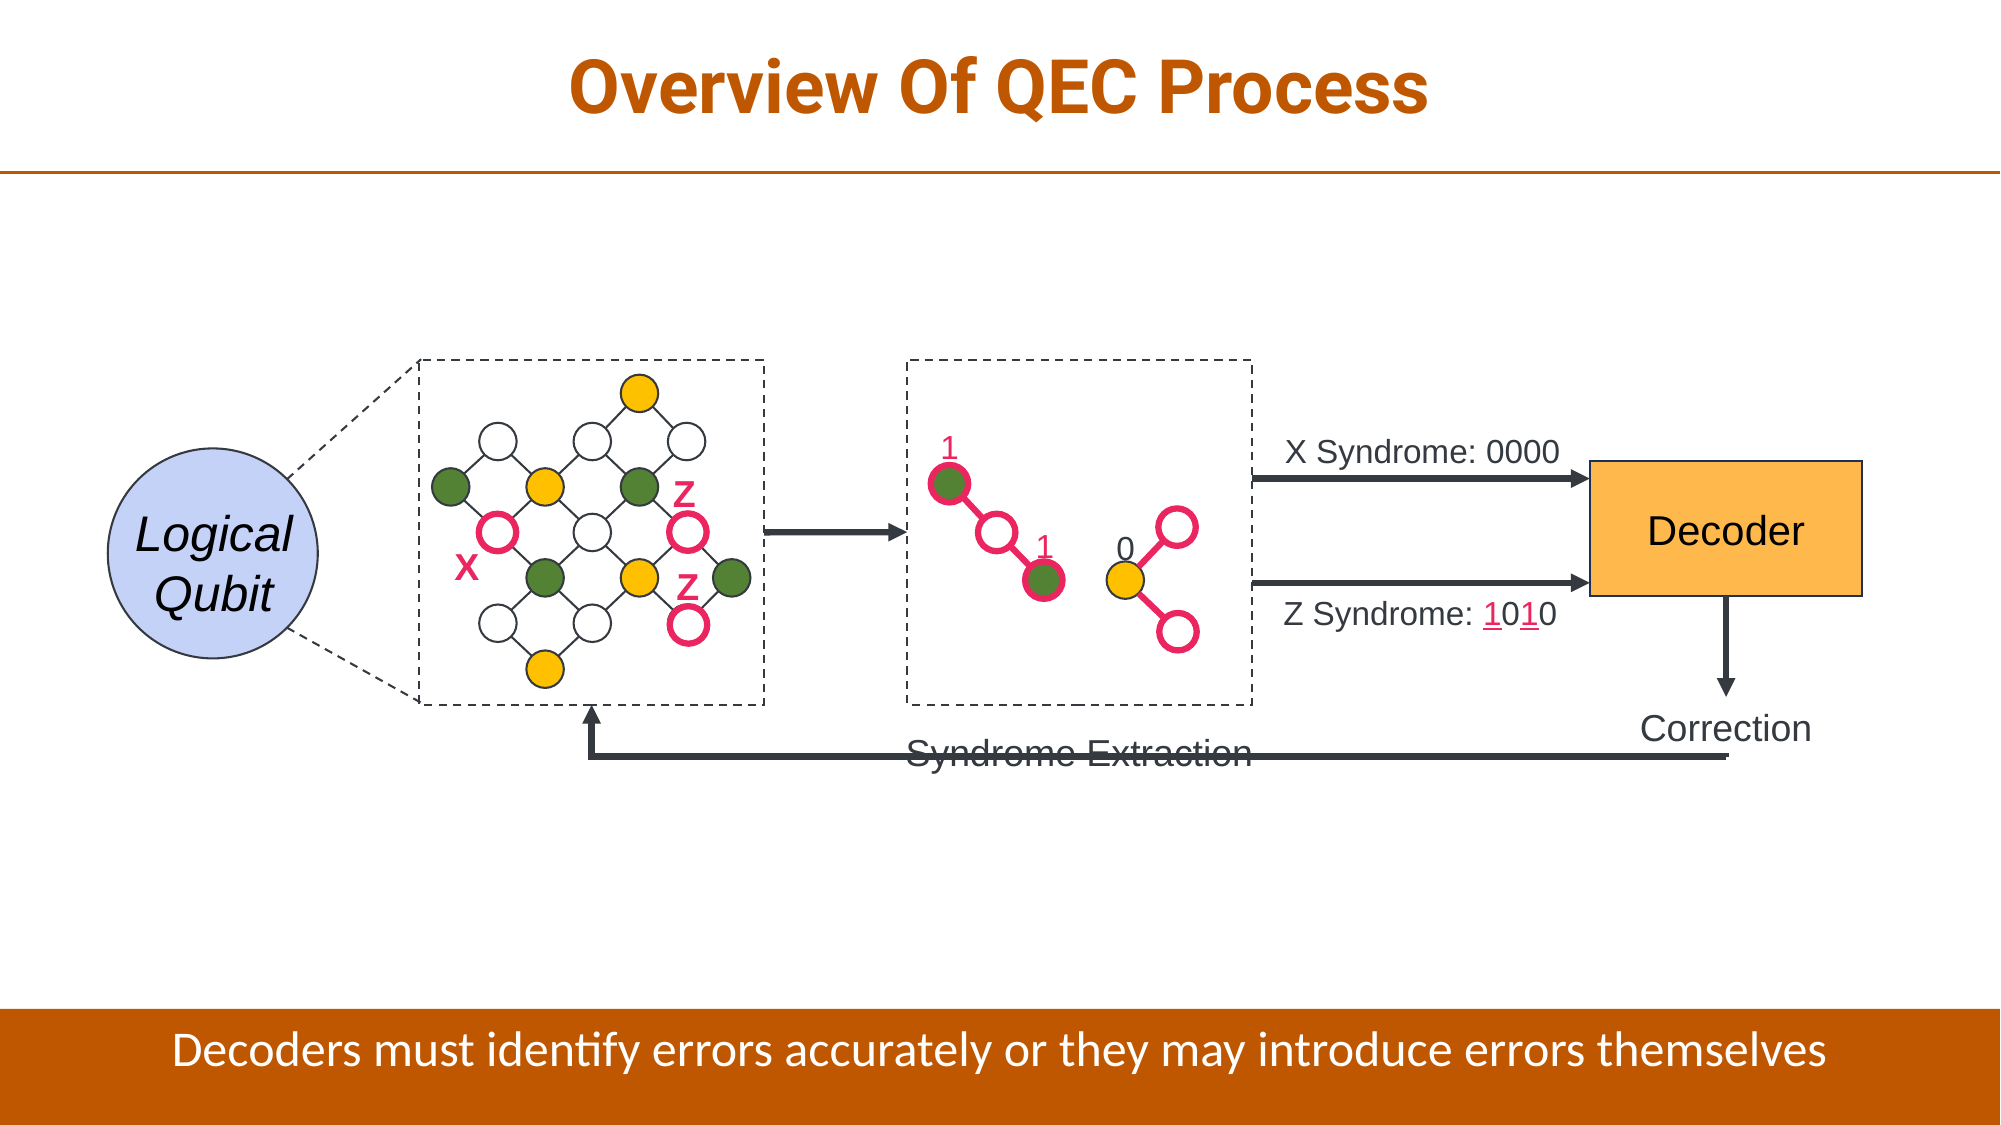

Overview Of QEC Process

1

X Syndrome: 0000

Decoder
Z

Logical
Qubit

1
0
X
Z

Z Syndrome: 1010

Correction
Syndrome Extraction
Decoders must identify errors accurately or they may introduce errors themselves